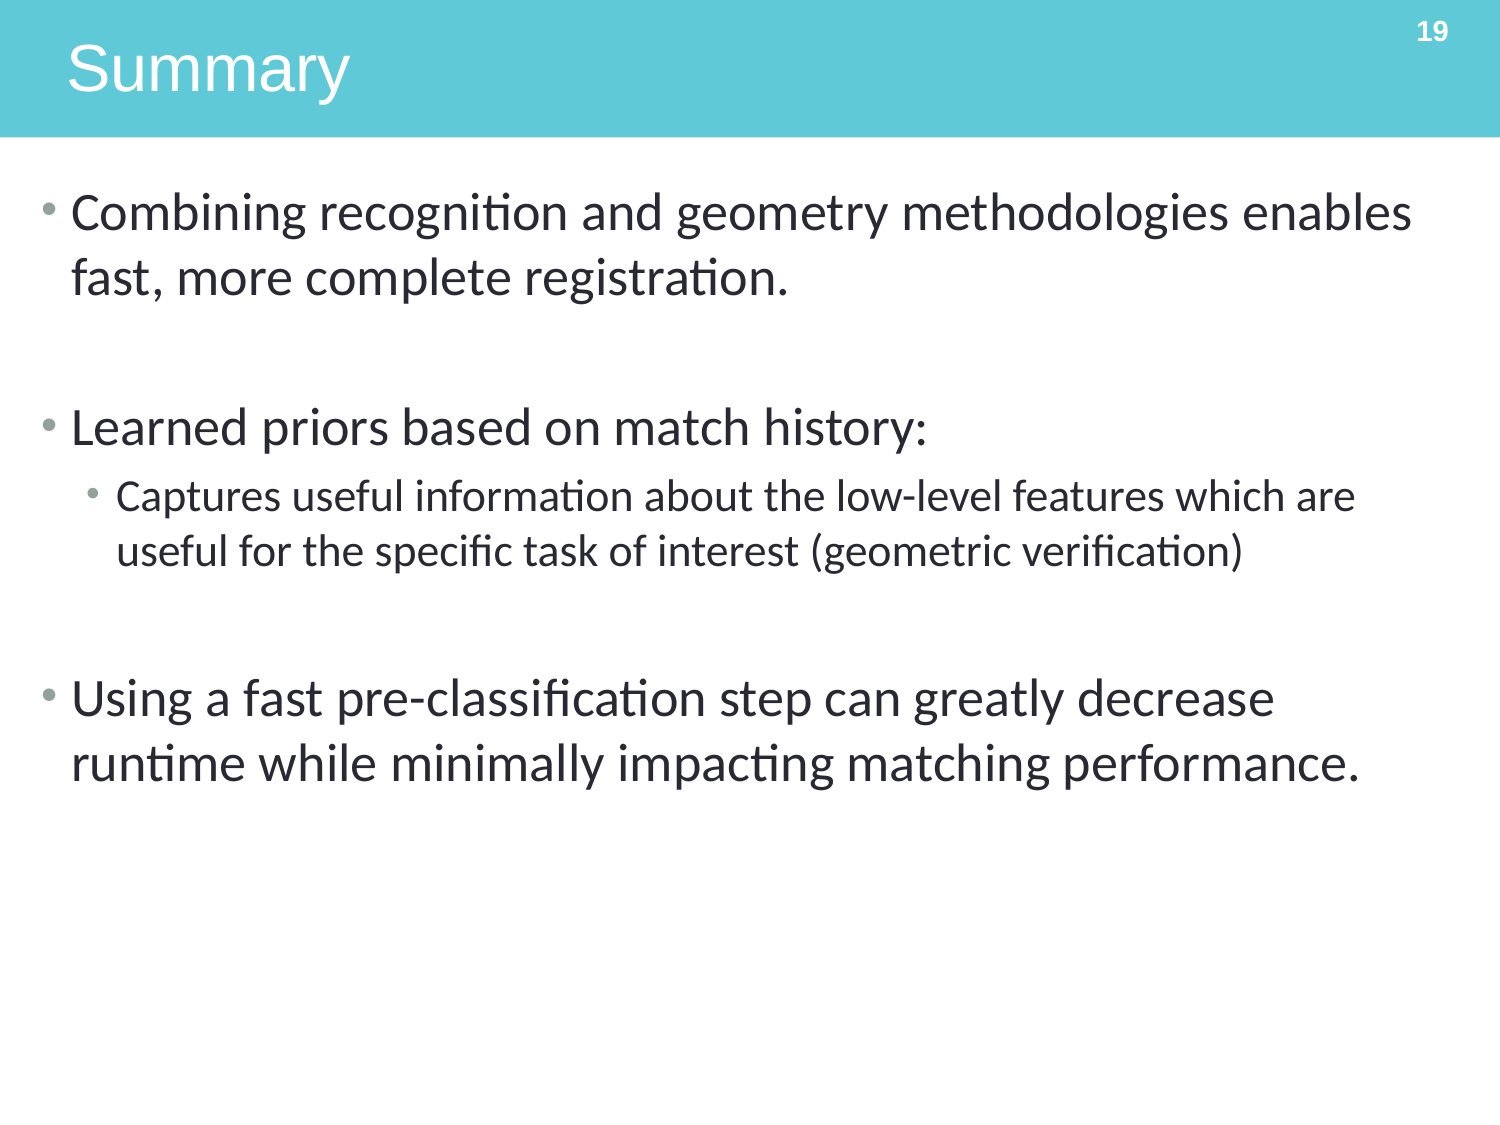

Summary
19
Combining recognition and geometry methodologies enables fast, more complete registration.

Learned priors based on match history:
Captures useful information about the low-level features which are useful for the specific task of interest (geometric verification)

Using a fast pre-classification step can greatly decrease runtime while minimally impacting matching performance.